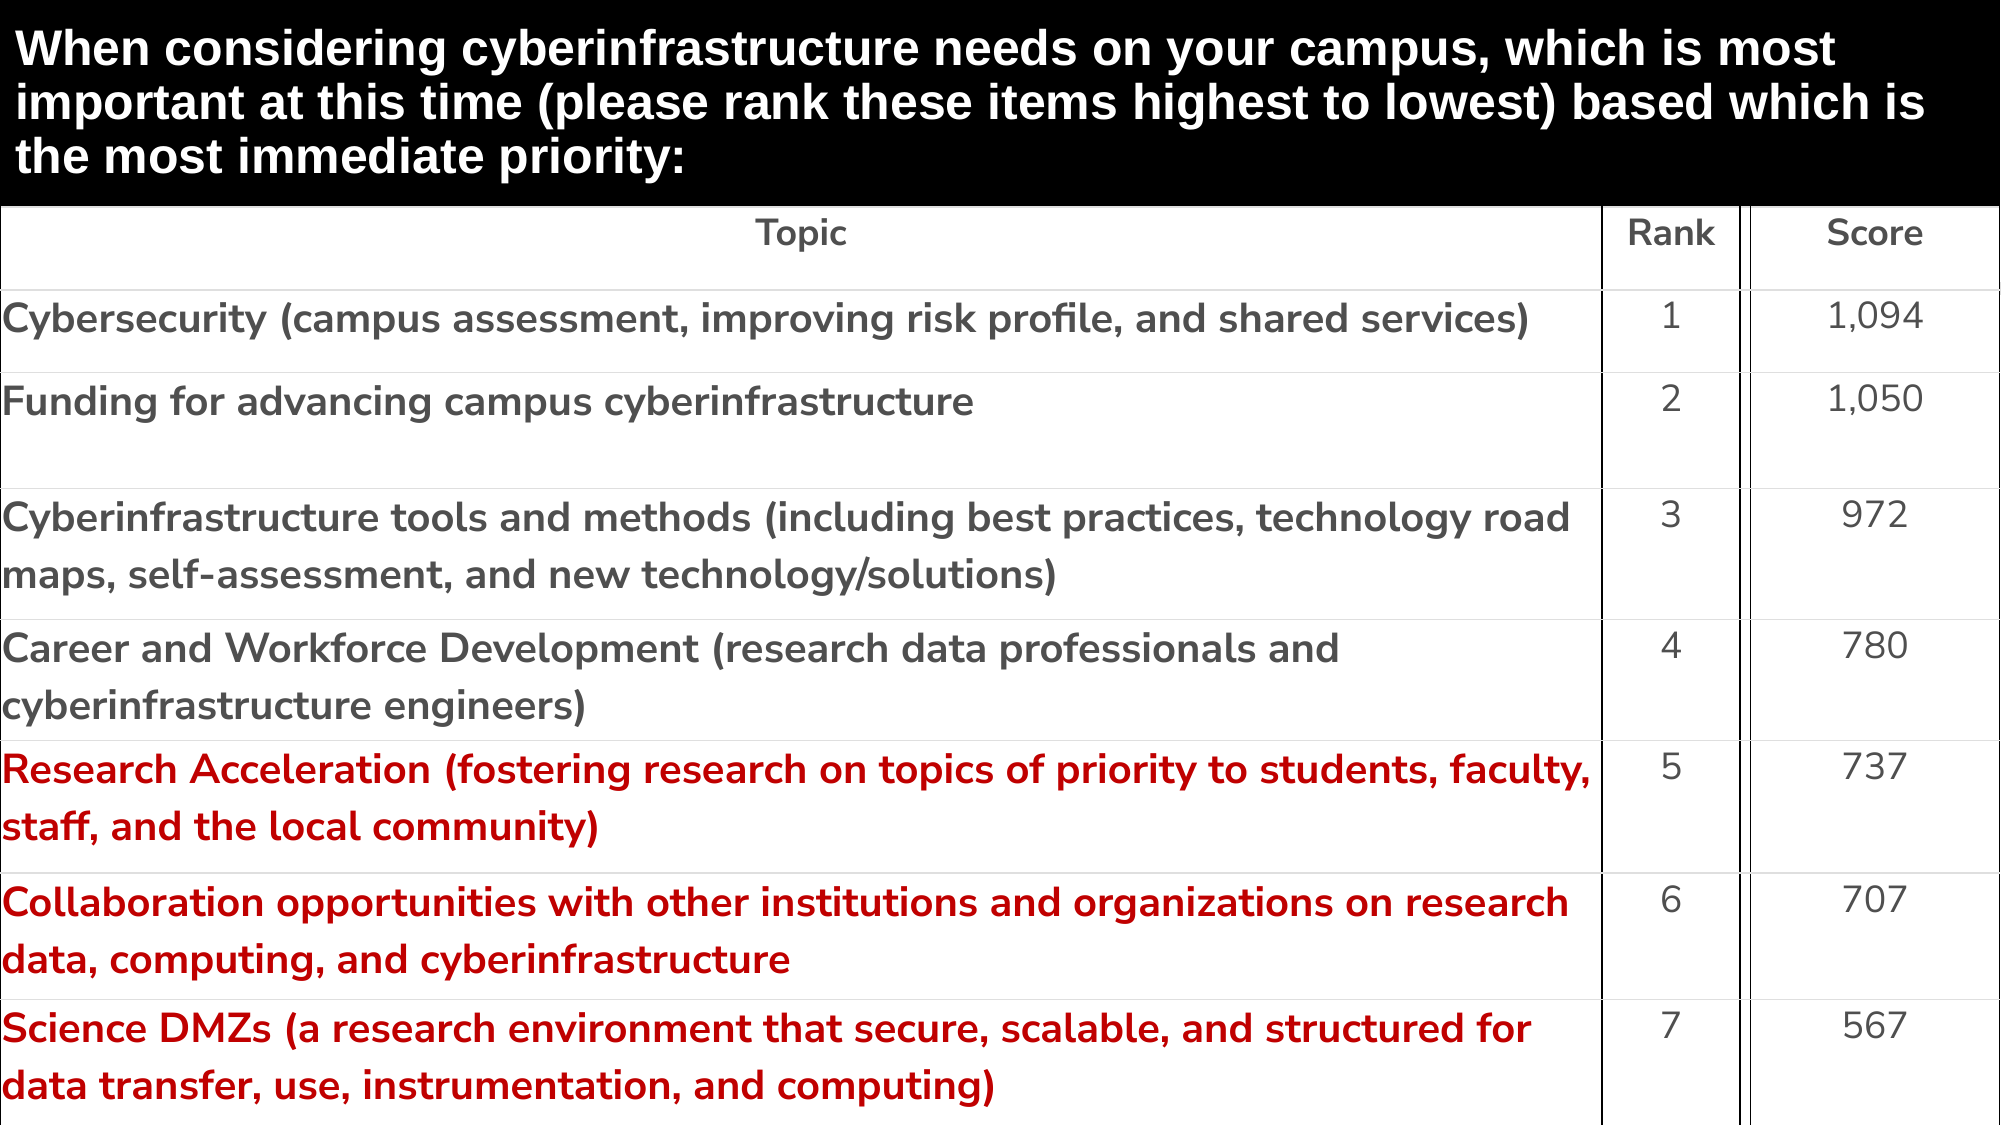

# When considering cyberinfrastructure needs on your campus, which is most important at this time (please rank these items highest to lowest) based which is the most immediate priority:
| Topic | Rank |  | Score |
| --- | --- | --- | --- |
| Cybersecurity (campus assessment, improving risk profile, and shared services) | 1 |  | 1,094 |
| Funding for advancing campus cyberinfrastructure | 2 |  | 1,050 |
| Cyberinfrastructure tools and methods (including best practices, technology road maps, self-assessment, and new technology/solutions) | 3 |  | 972 |
| Career and Workforce Development (research data professionals and cyberinfrastructure engineers) | 4 |  | 780 |
| Research Acceleration (fostering research on topics of priority to students, faculty, staff, and the local community) | 5 |  | 737 |
| Collaboration opportunities with other institutions and organizations on research data, computing, and cyberinfrastructure | 6 |  | 707 |
| Science DMZs (a research environment that secure, scalable, and structured for data transfer, use, instrumentation, and computing) | 7 |  | 567 |